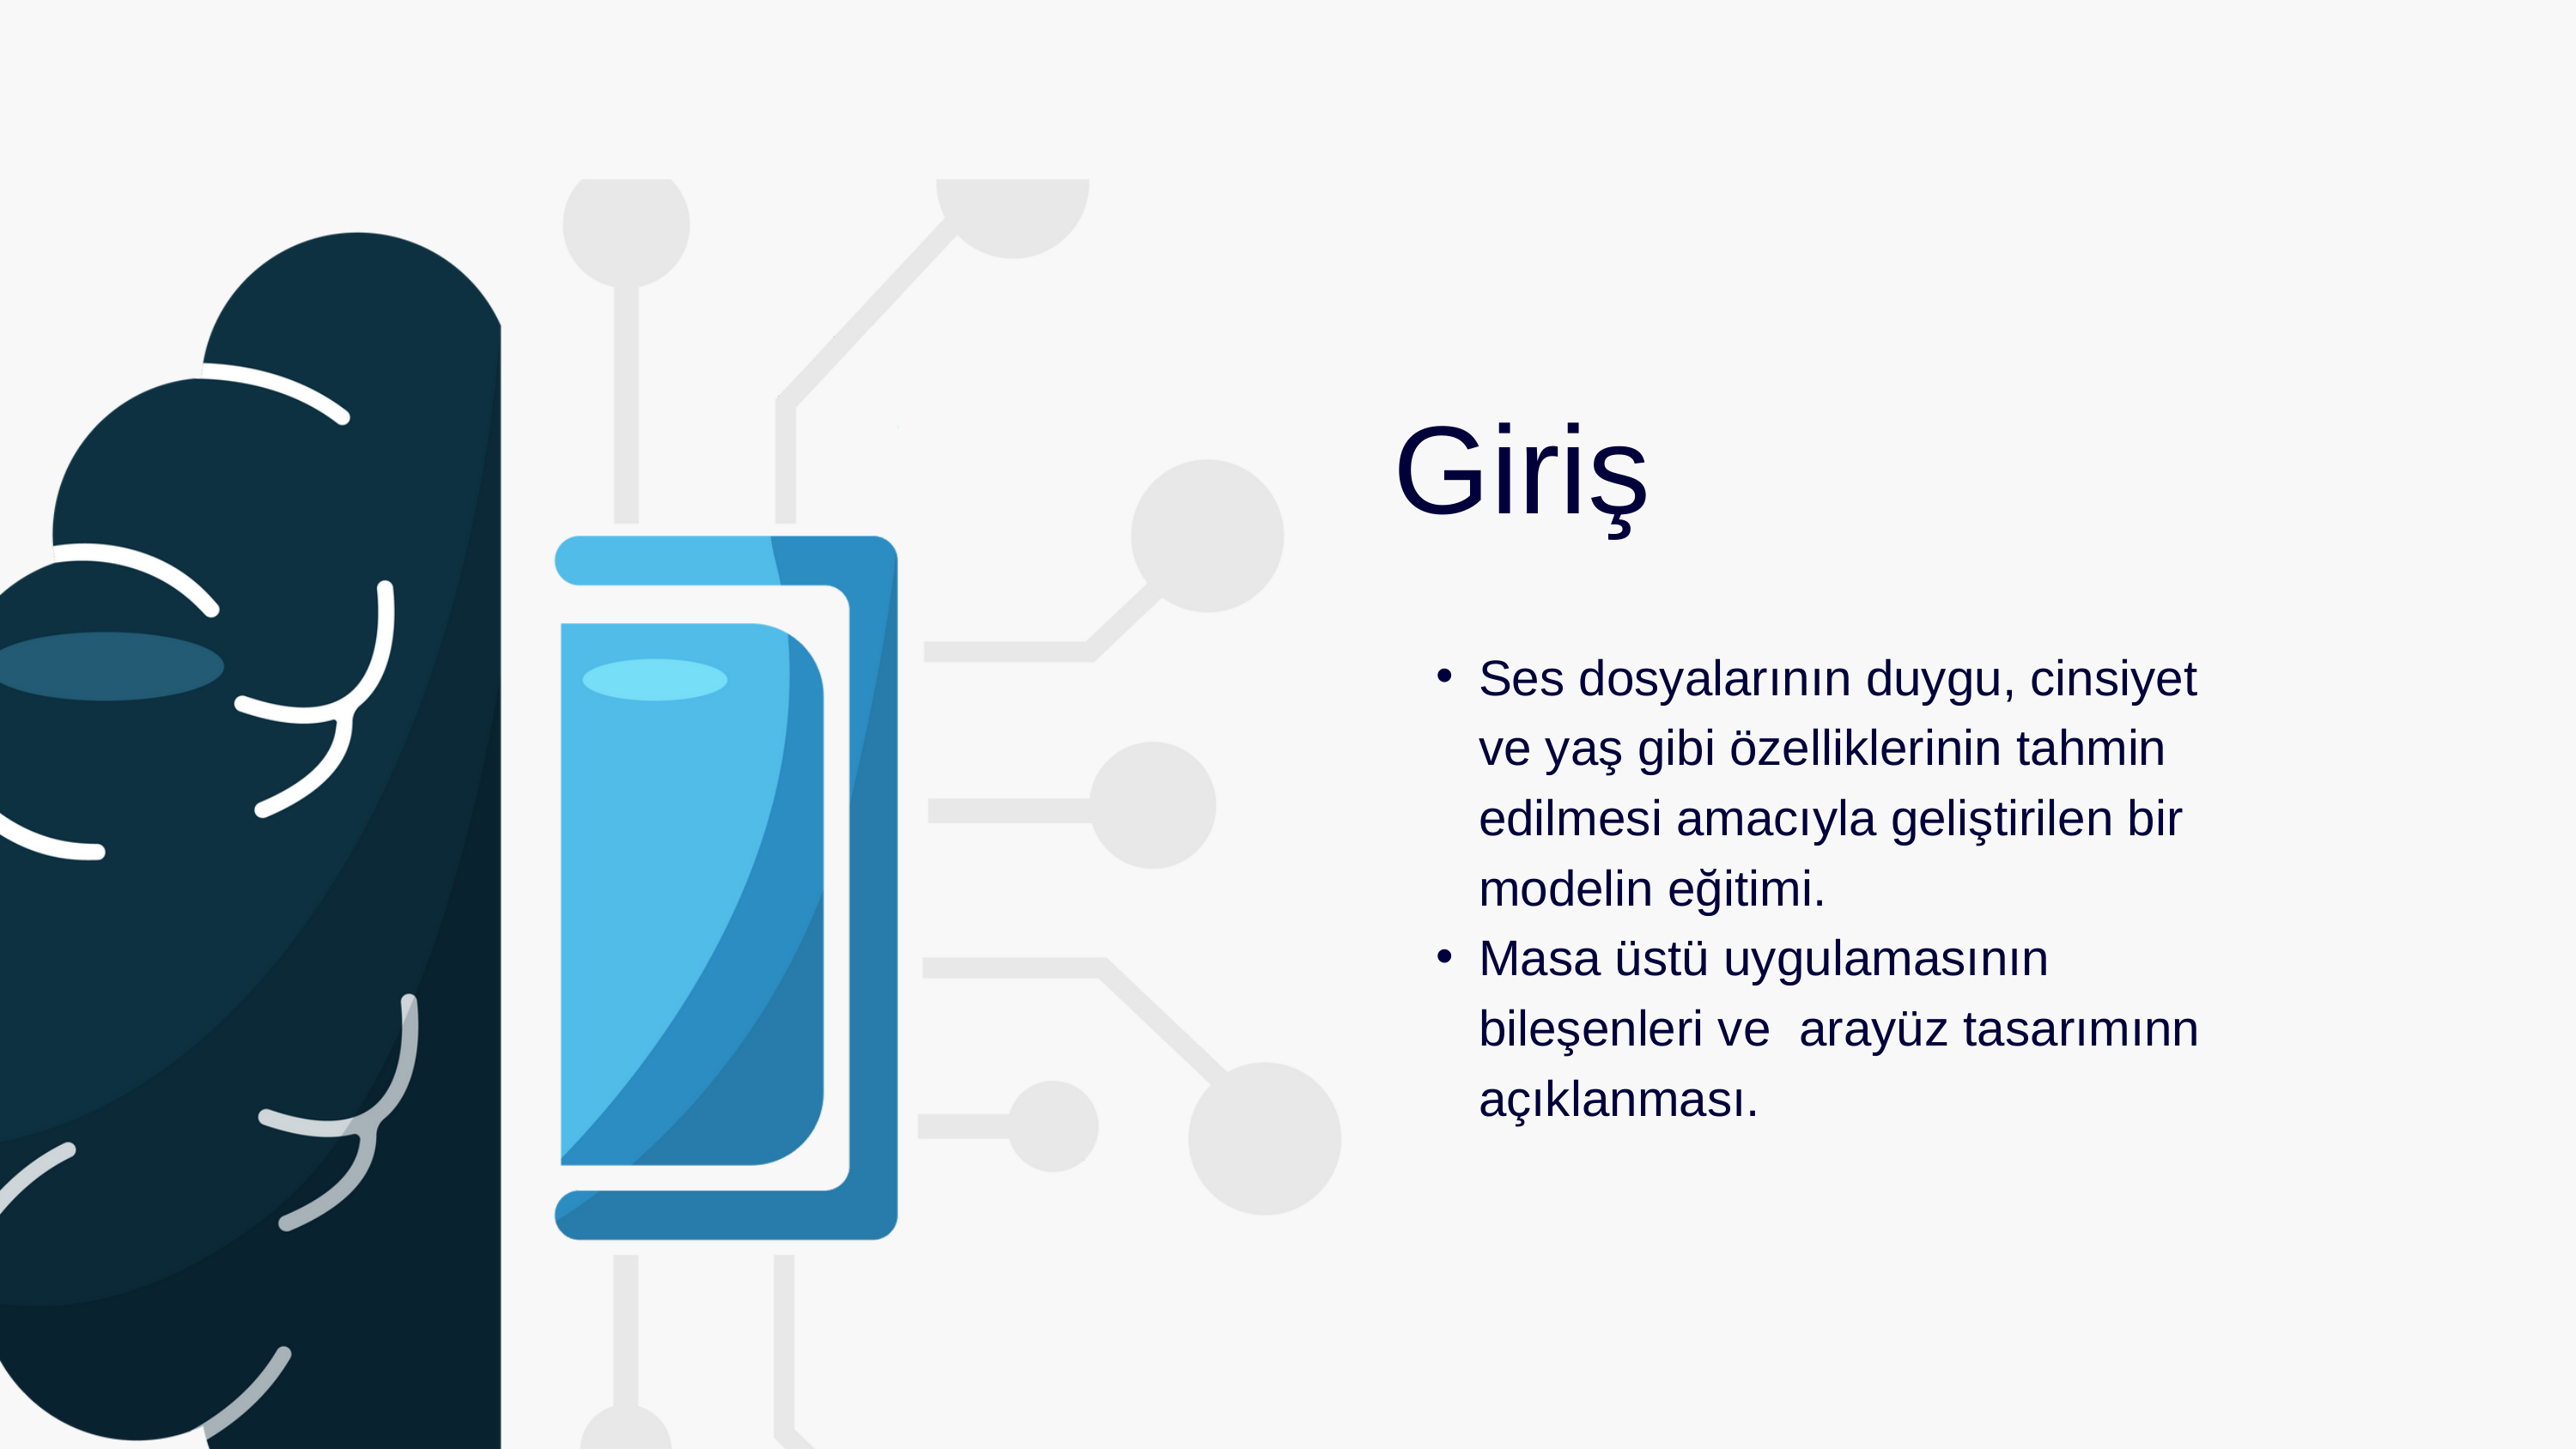

Giriş
Ses dosyalarının duygu, cinsiyet ve yaş gibi özelliklerinin tahmin edilmesi amacıyla geliştirilen bir modelin eğitimi.
Masa üstü uygulamasının bileşenleri ve  arayüz tasarımınn açıklanması.